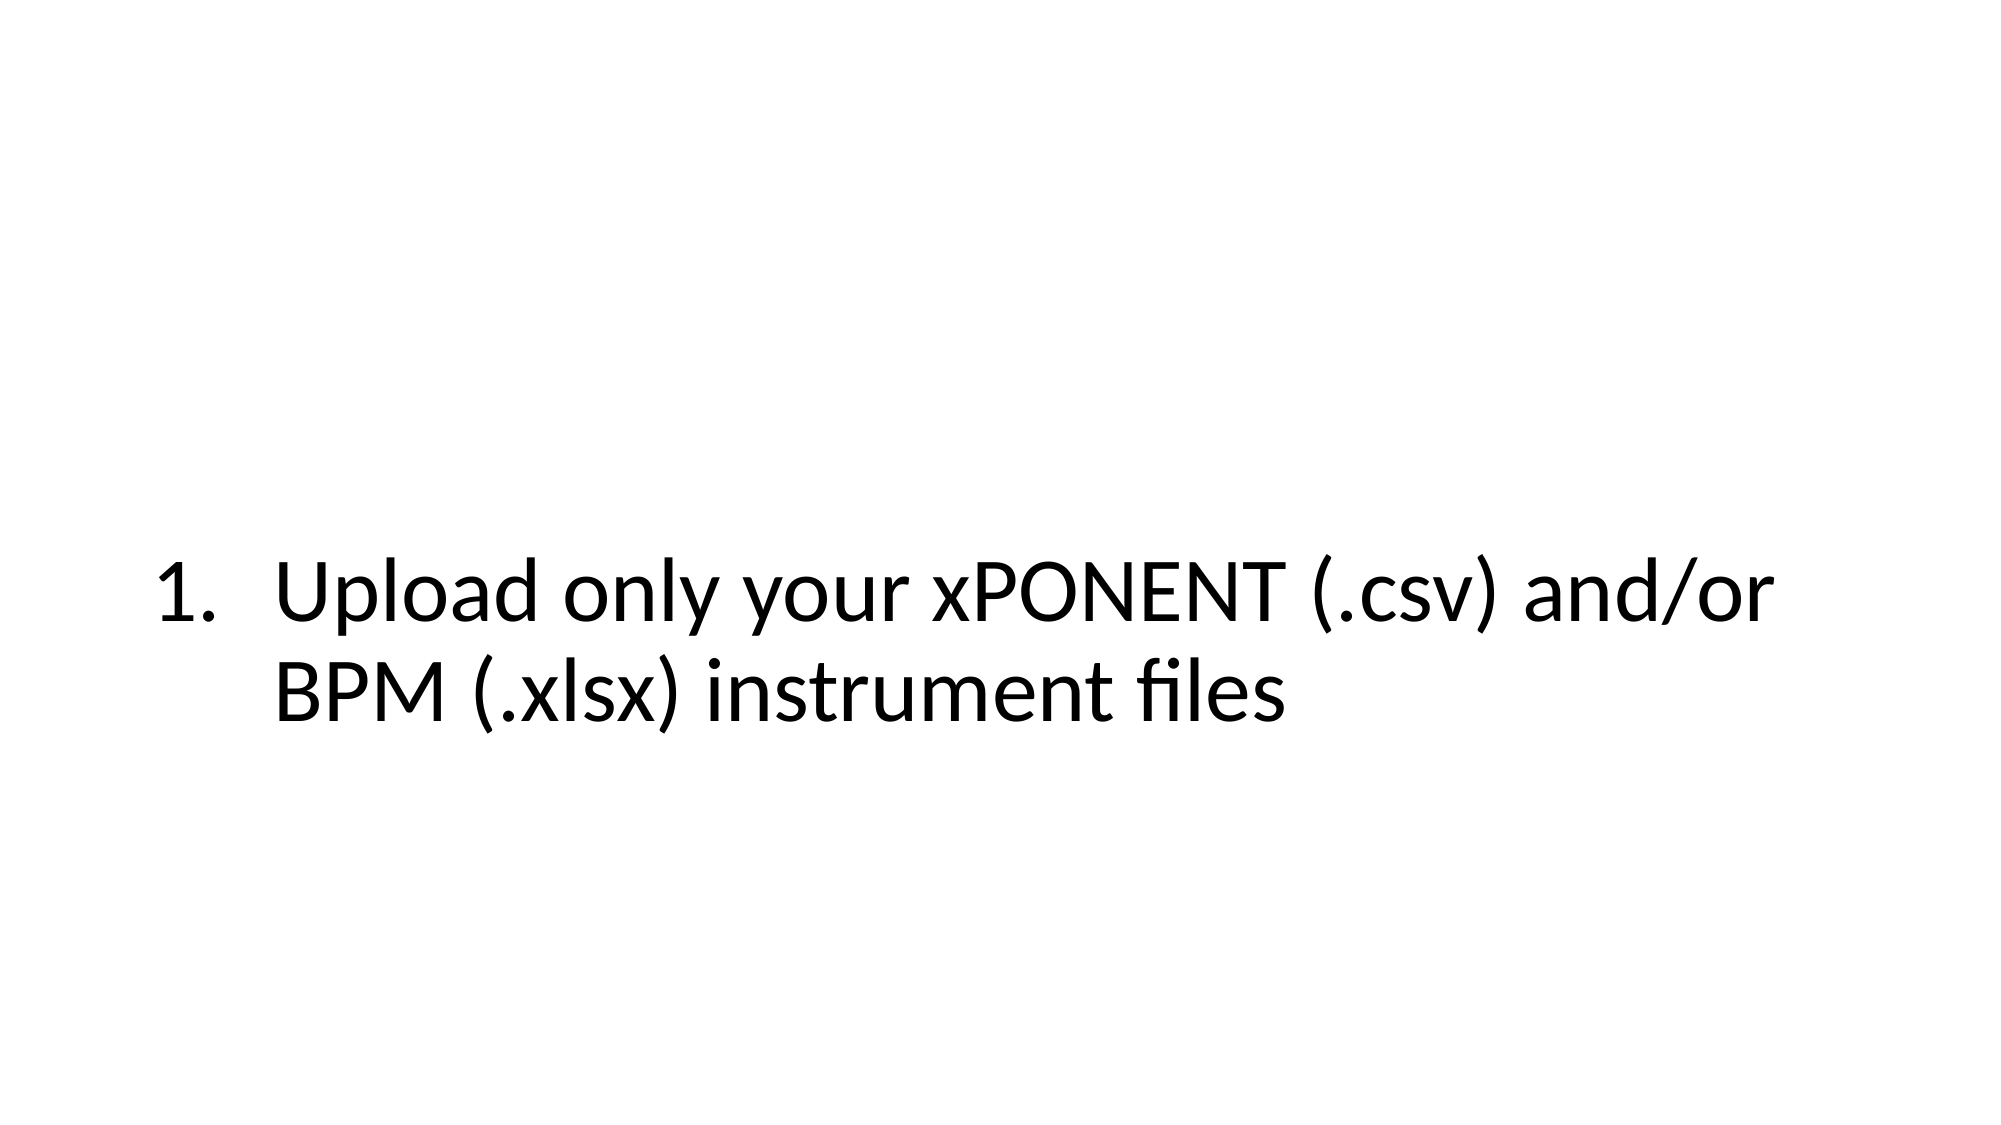

# Upload only your xPONENT (.csv) and/or BPM (.xlsx) instrument files